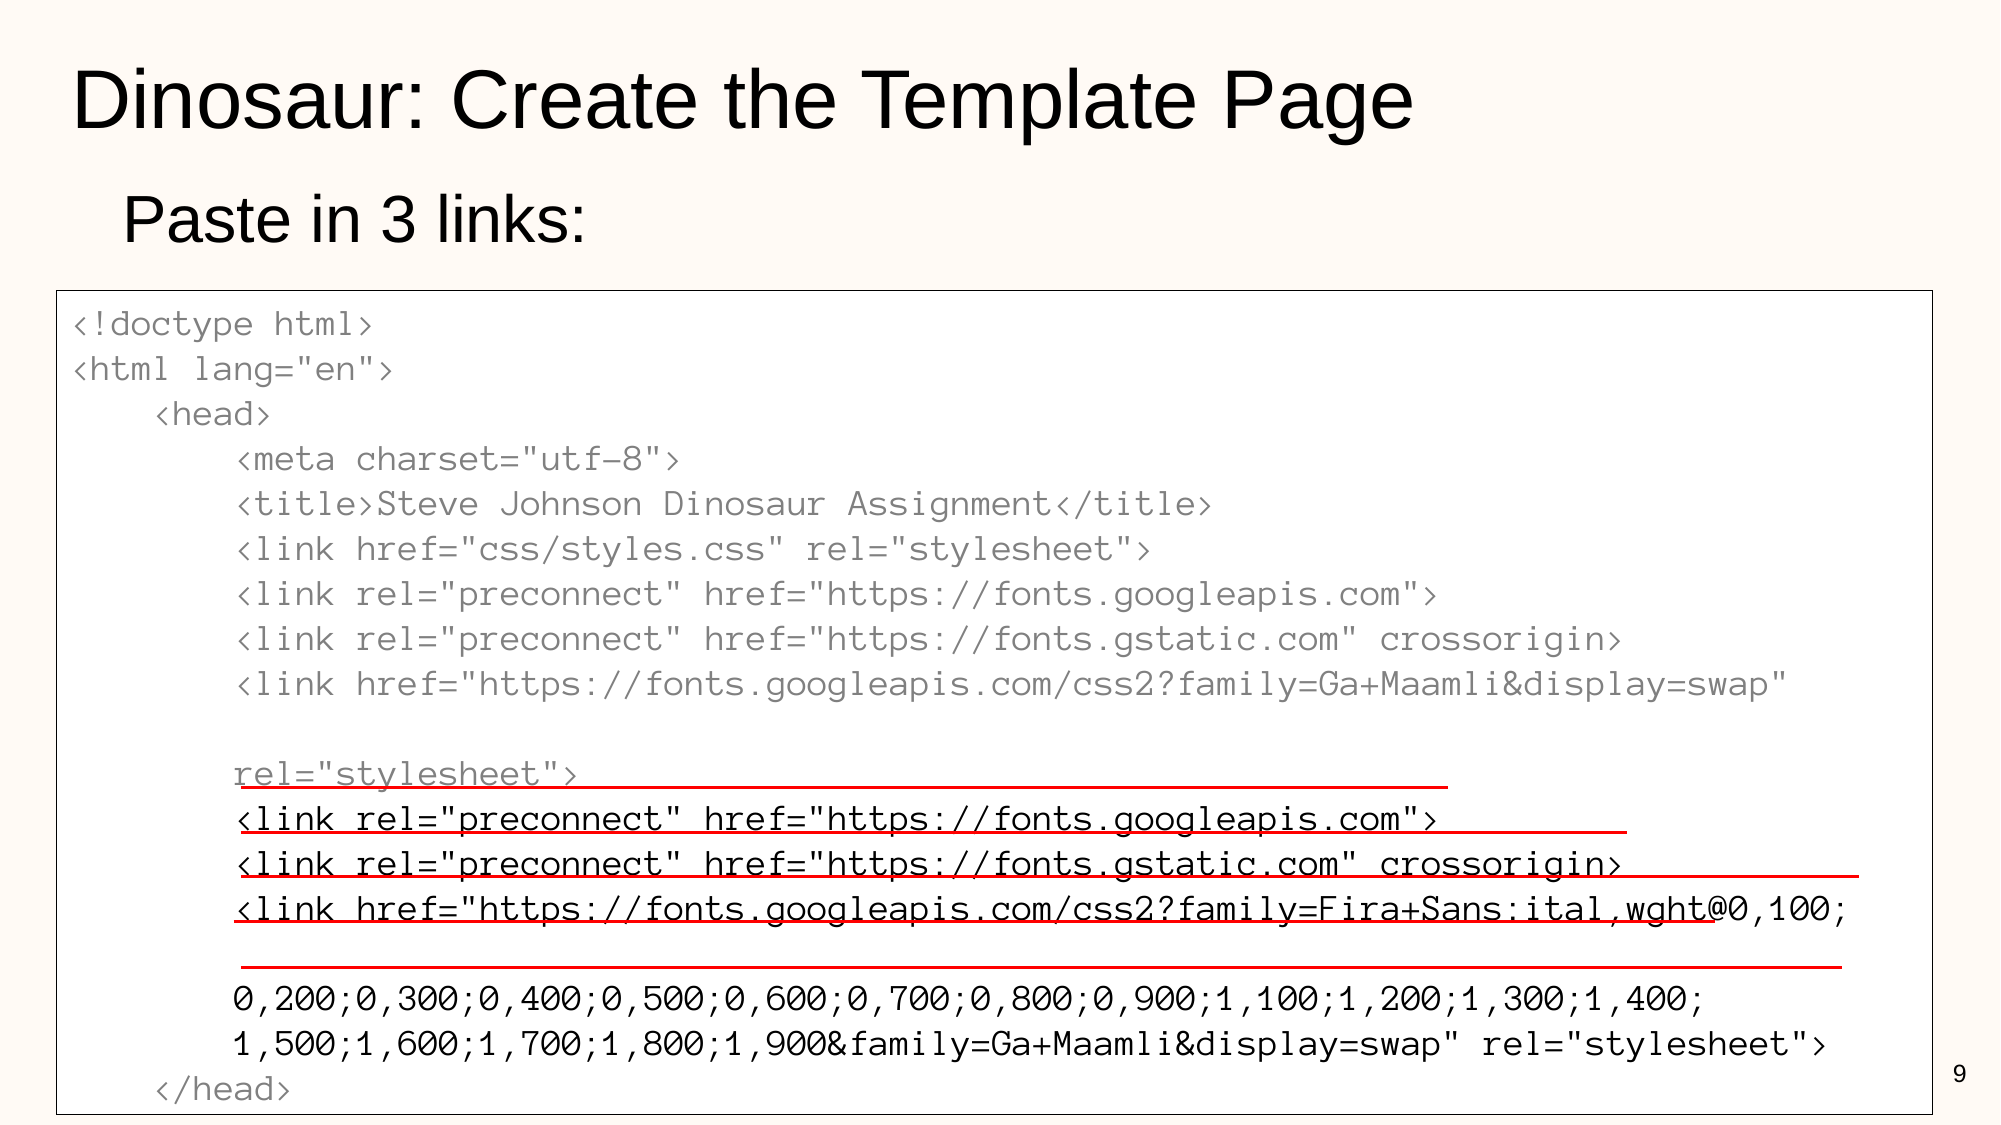

# Dinosaur: Create the Template Page
Paste in 3 links:
<!doctype html>
<html lang="en">
    <head>
        <meta charset="utf-8">
        <title>Steve Johnson Dinosaur Assignment</title>
        <link href="css/styles.css" rel="stylesheet">
        <link rel="preconnect" href="https://fonts.googleapis.com">
        <link rel="preconnect" href="https://fonts.gstatic.com" crossorigin>
        <link href="https://fonts.googleapis.com/css2?family=Ga+Maamli&display=swap"
        rel="stylesheet">
        <link rel="preconnect" href="https://fonts.googleapis.com">
        <link rel="preconnect" href="https://fonts.gstatic.com" crossorigin>
        <link href="https://fonts.googleapis.com/css2?family=Fira+Sans:ital,wght@0,100;
        0,200;0,300;0,400;0,500;0,600;0,700;0,800;0,900;1,100;1,200;1,300;1,400;
        1,500;1,600;1,700;1,800;1,900&family=Ga+Maamli&display=swap" rel="stylesheet">
    </head>
<!doctype html>
<html lang="en">
    <head>
        <meta charset="utf-8">
        <title>Steve Johnson Dinosaur Assignment</title>
        <link href="css/styles.css" rel="stylesheet">
        <link rel="preconnect" href="https://fonts.googleapis.com">
        <link rel="preconnect" href="https://fonts.gstatic.com" crossorigin>
        <link href="https://fonts.googleapis.com/css2?family=Ga+Maamli&display=swap"
        rel="stylesheet">
    </head>
9